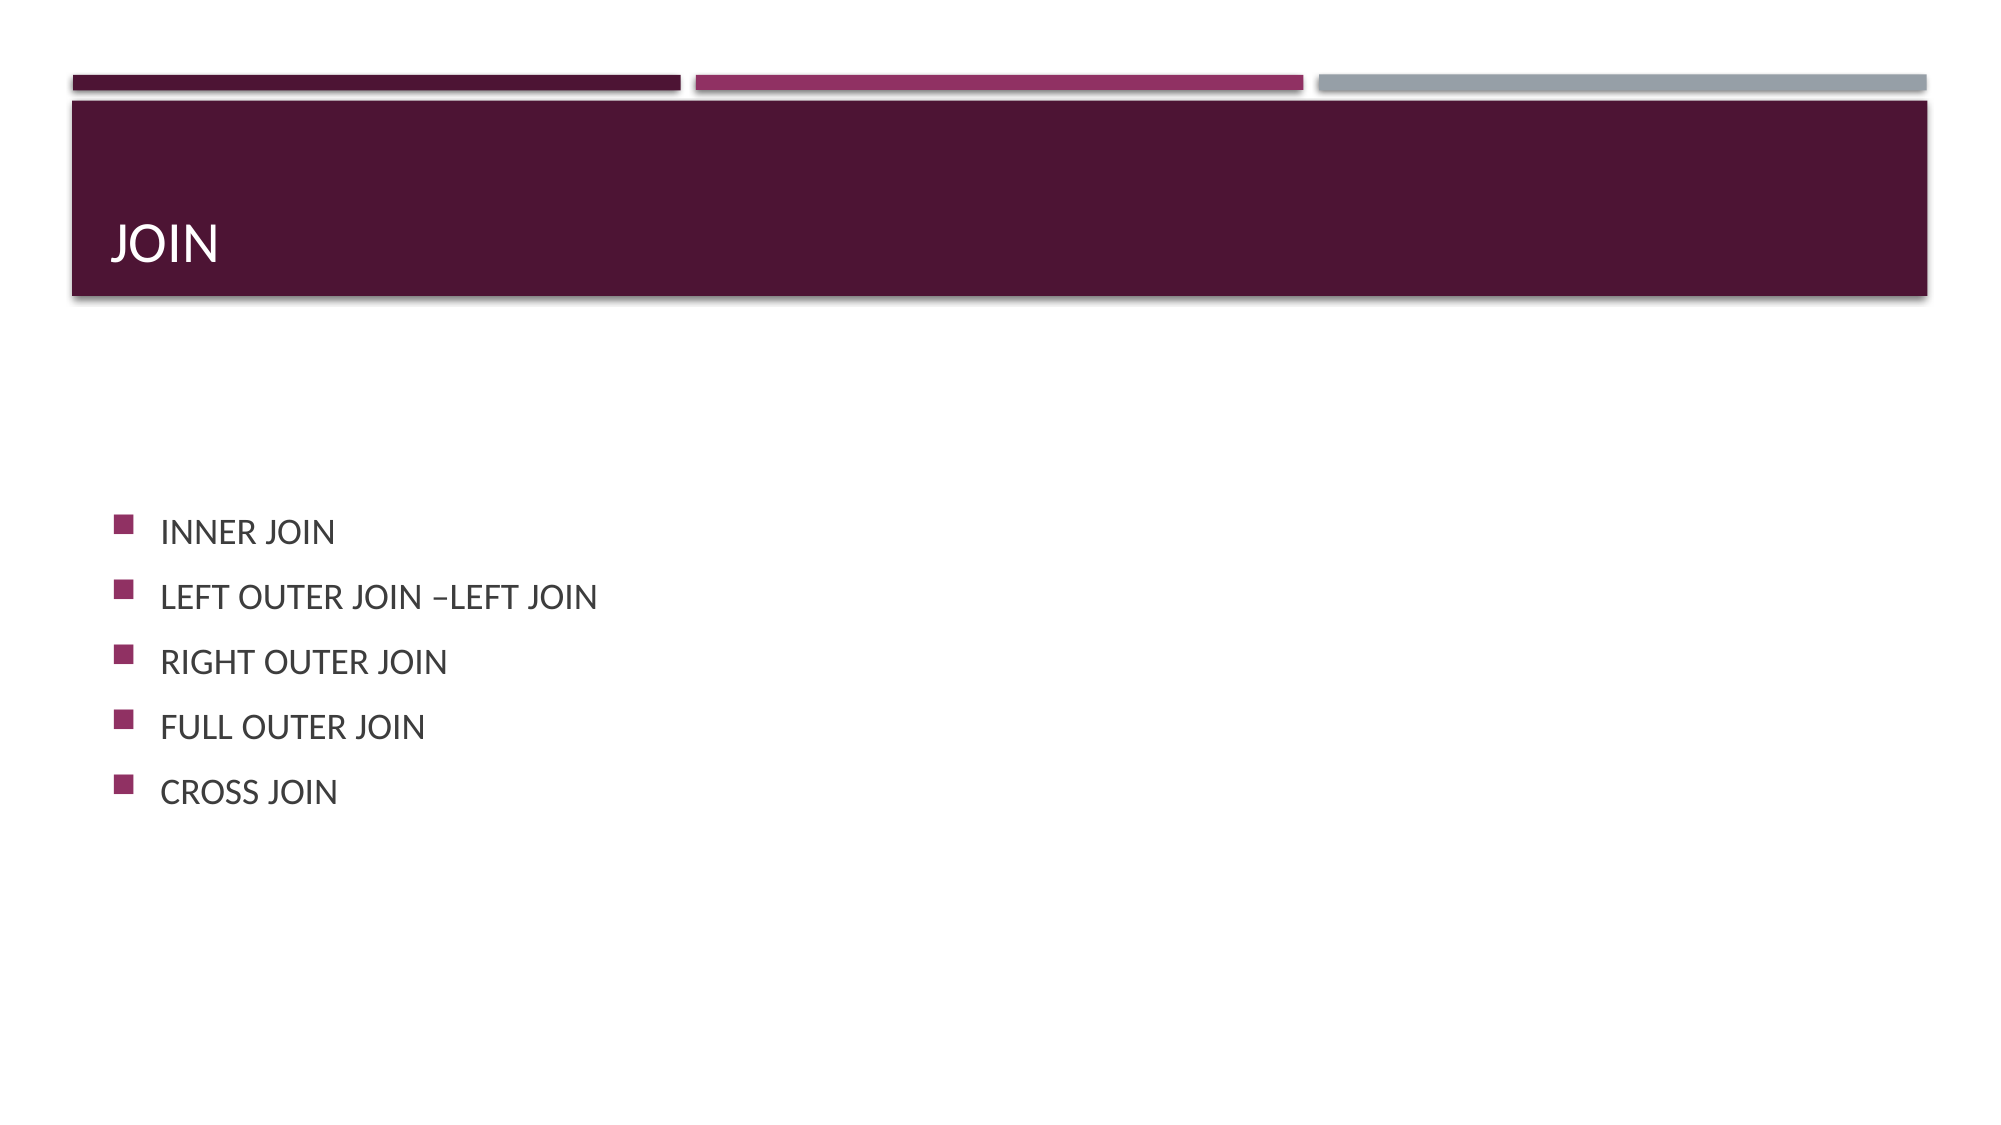

# JOIN
INNER JOIN
LEFT OUTER JOIN –LEFT JOIN
RIGHT OUTER JOIN
FULL OUTER JOIN
CROSS JOIN